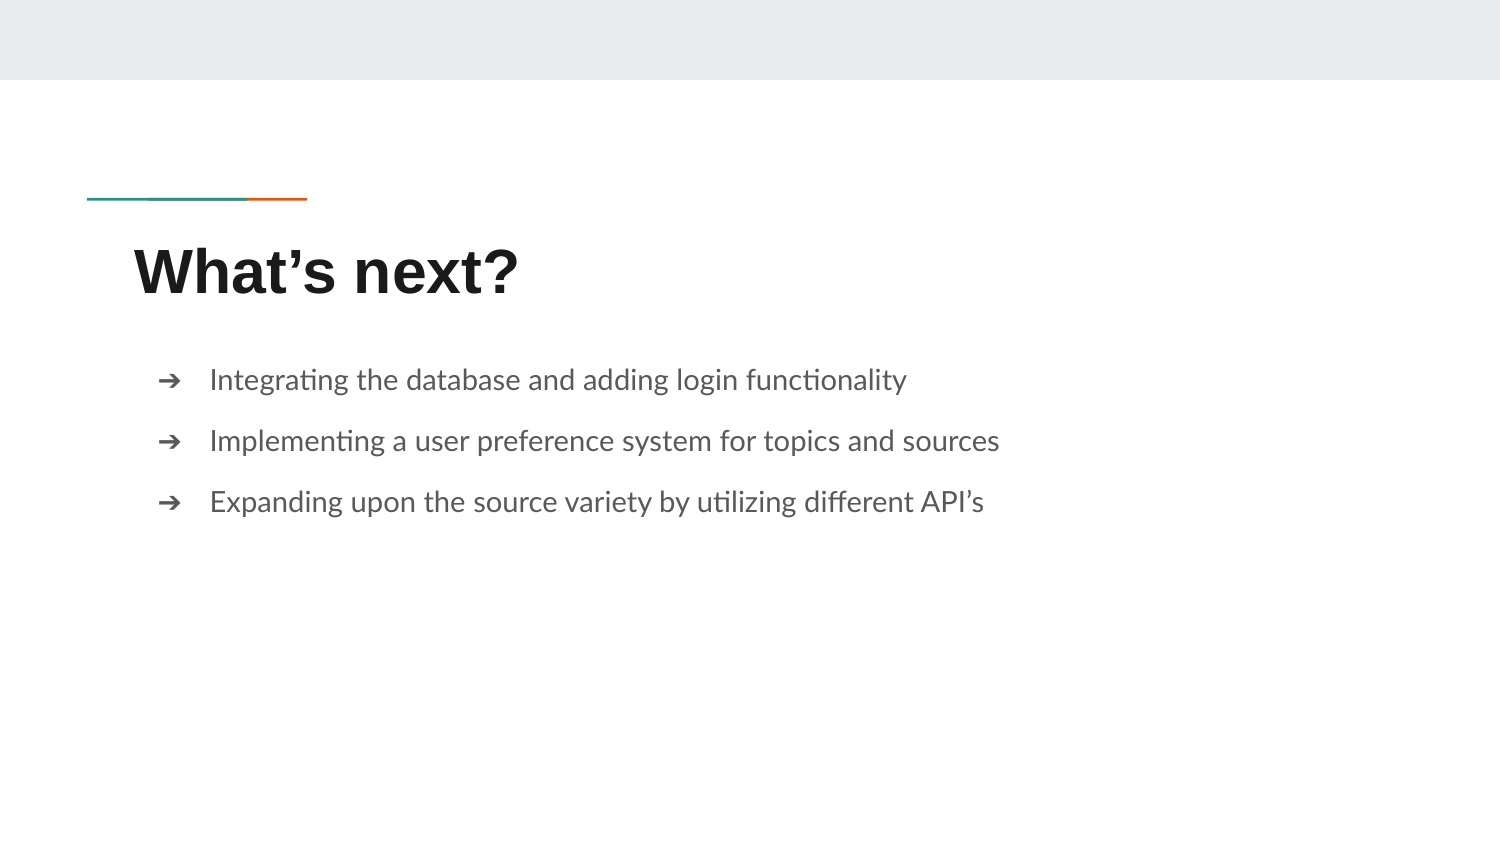

# What’s next?
Integrating the database and adding login functionality
Implementing a user preference system for topics and sources
Expanding upon the source variety by utilizing different API’s